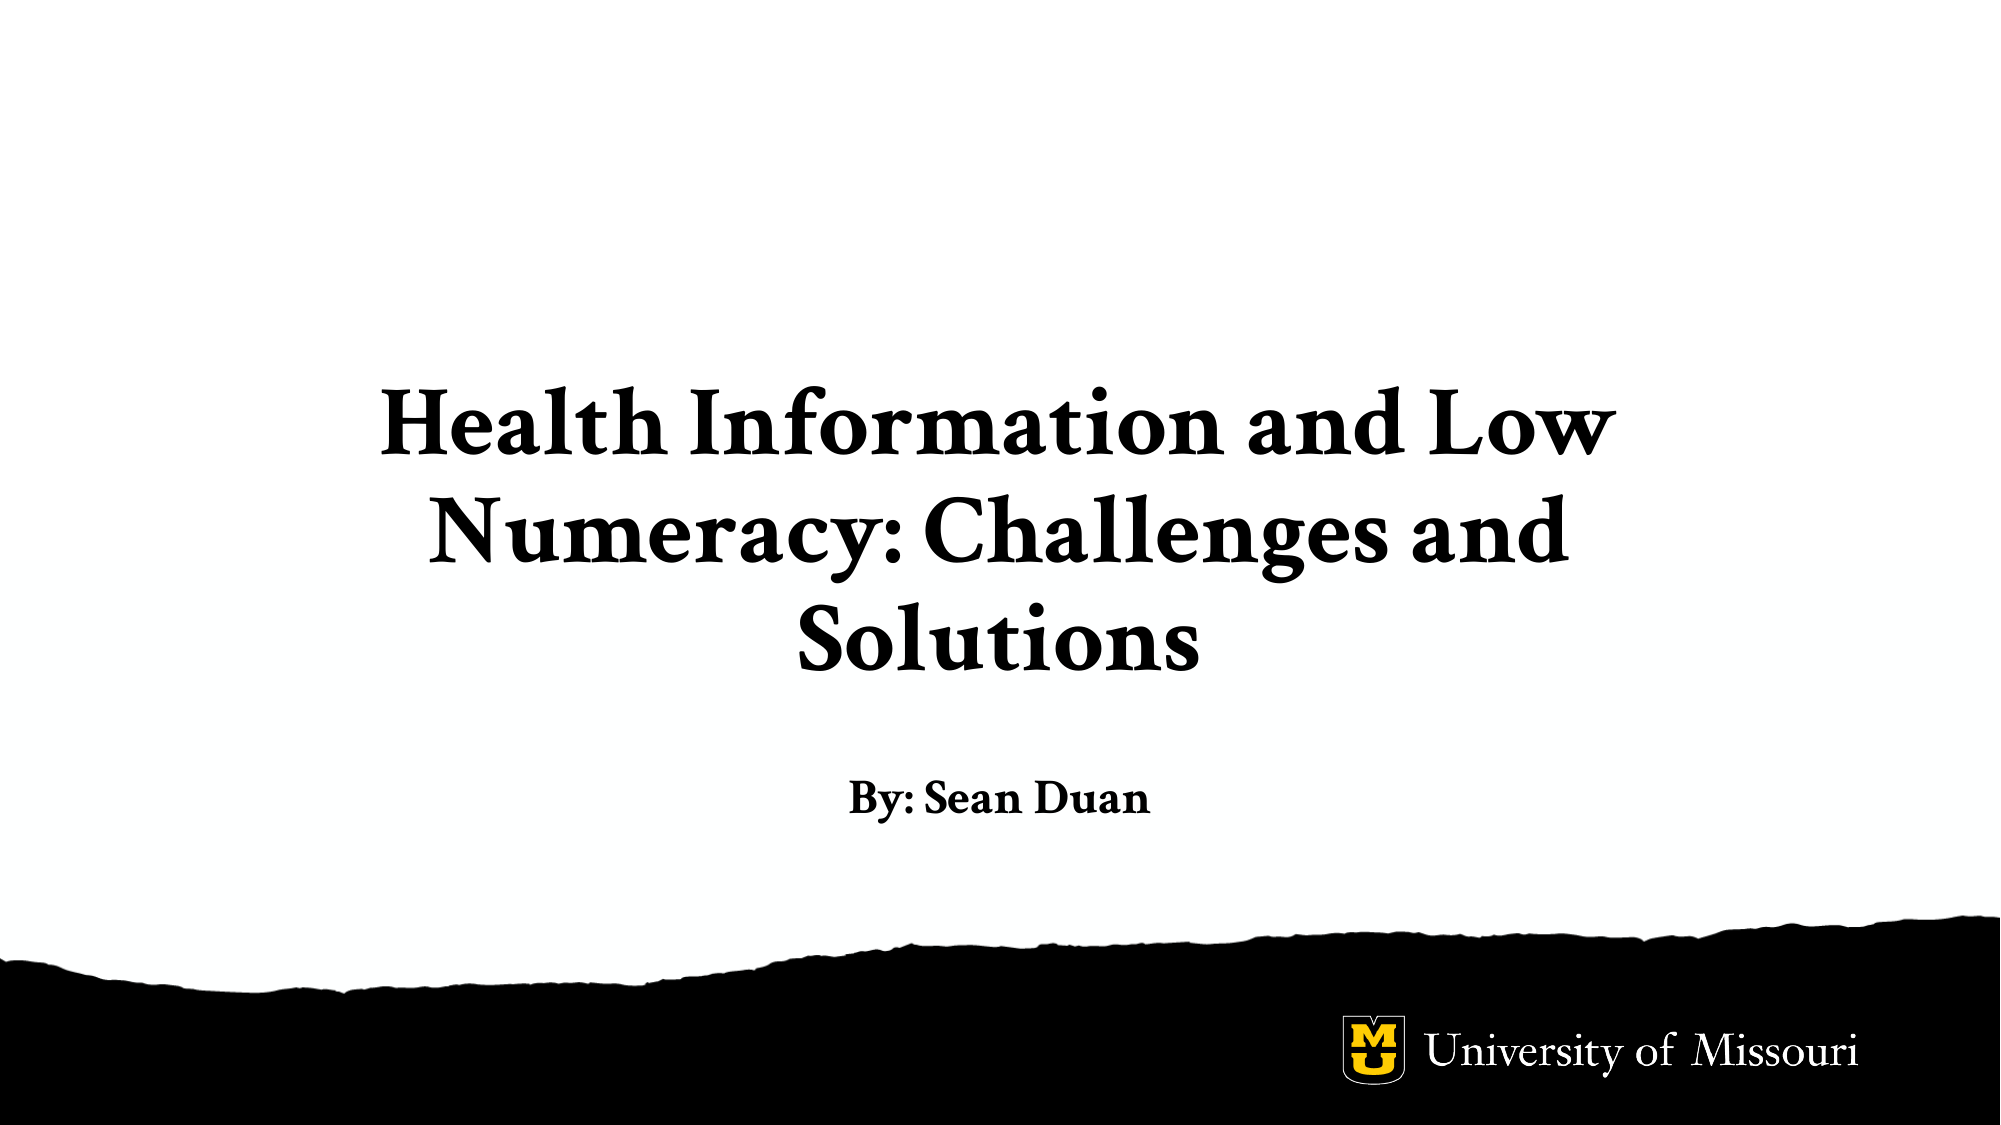

# Health Information and Low Numeracy: Challenges and Solutions
By: Sean Duan